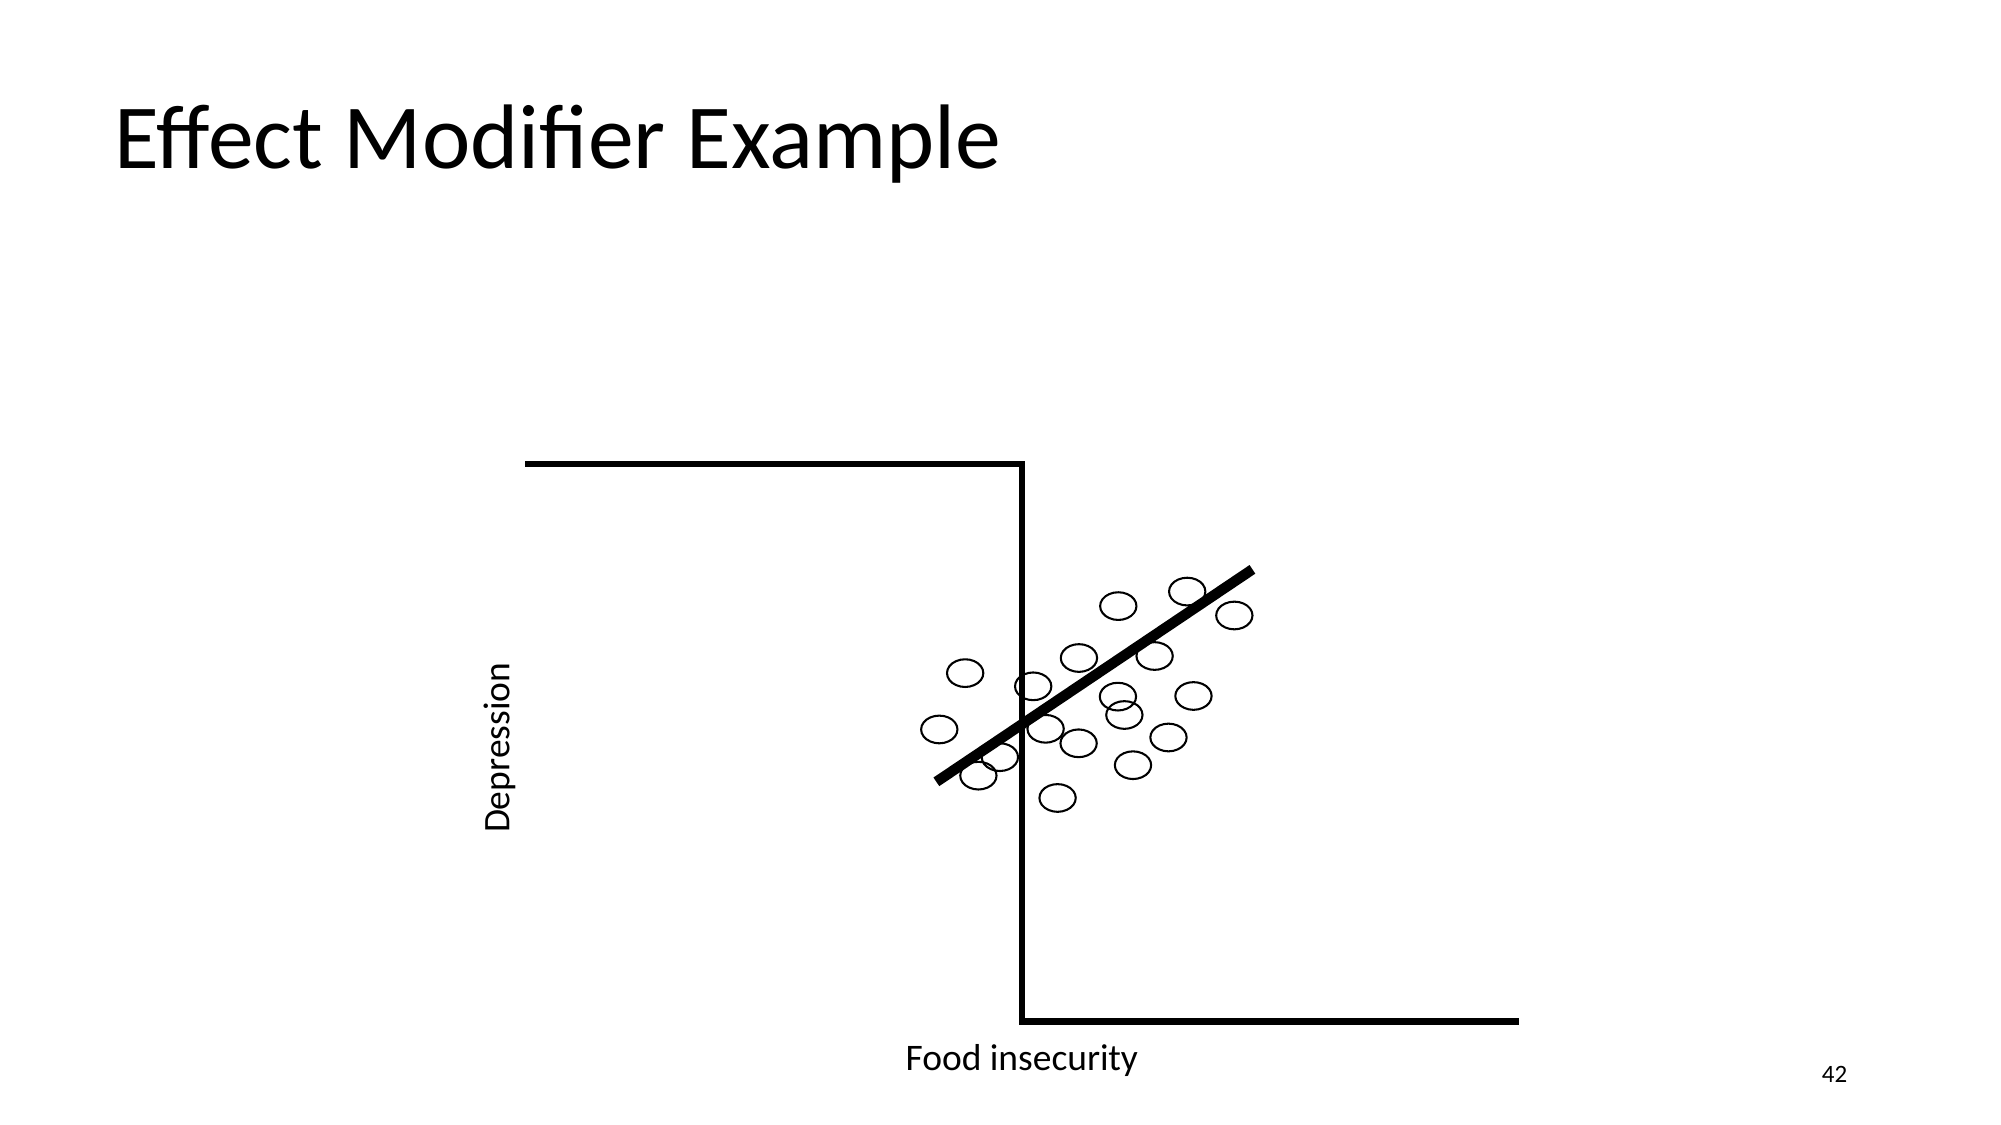

# Effect Modifier Example

Depression

Food insecurity
42